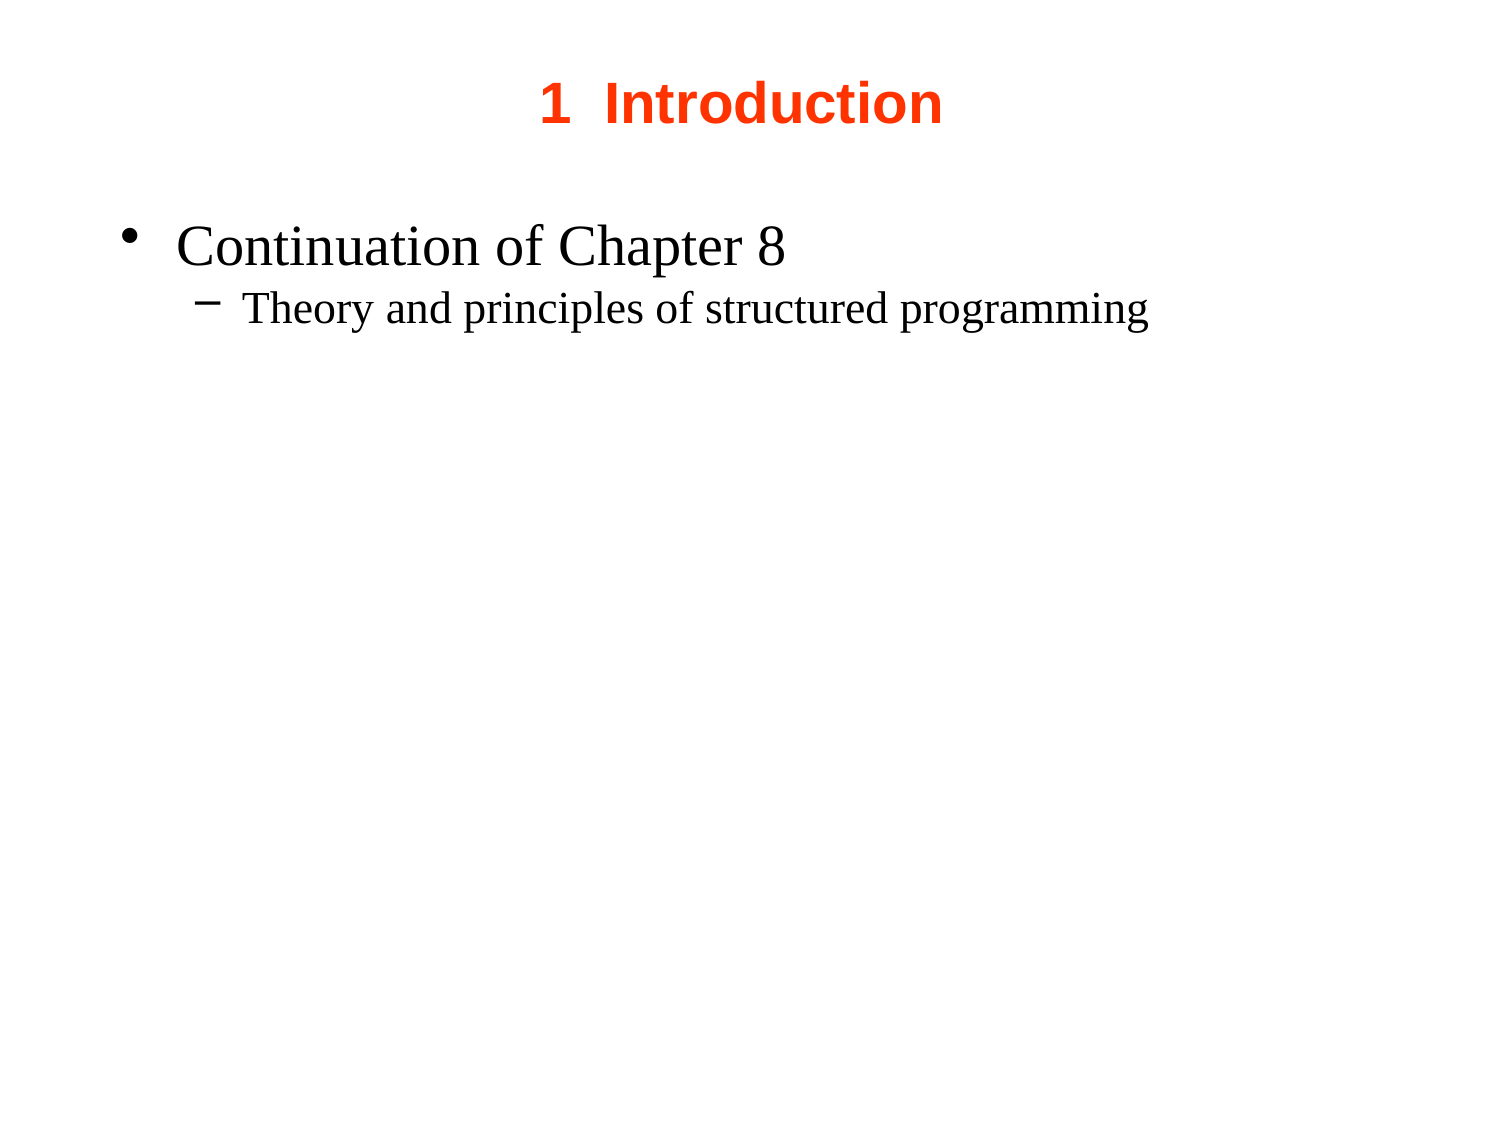

# 1  Introduction
Continuation of Chapter 8
Theory and principles of structured programming